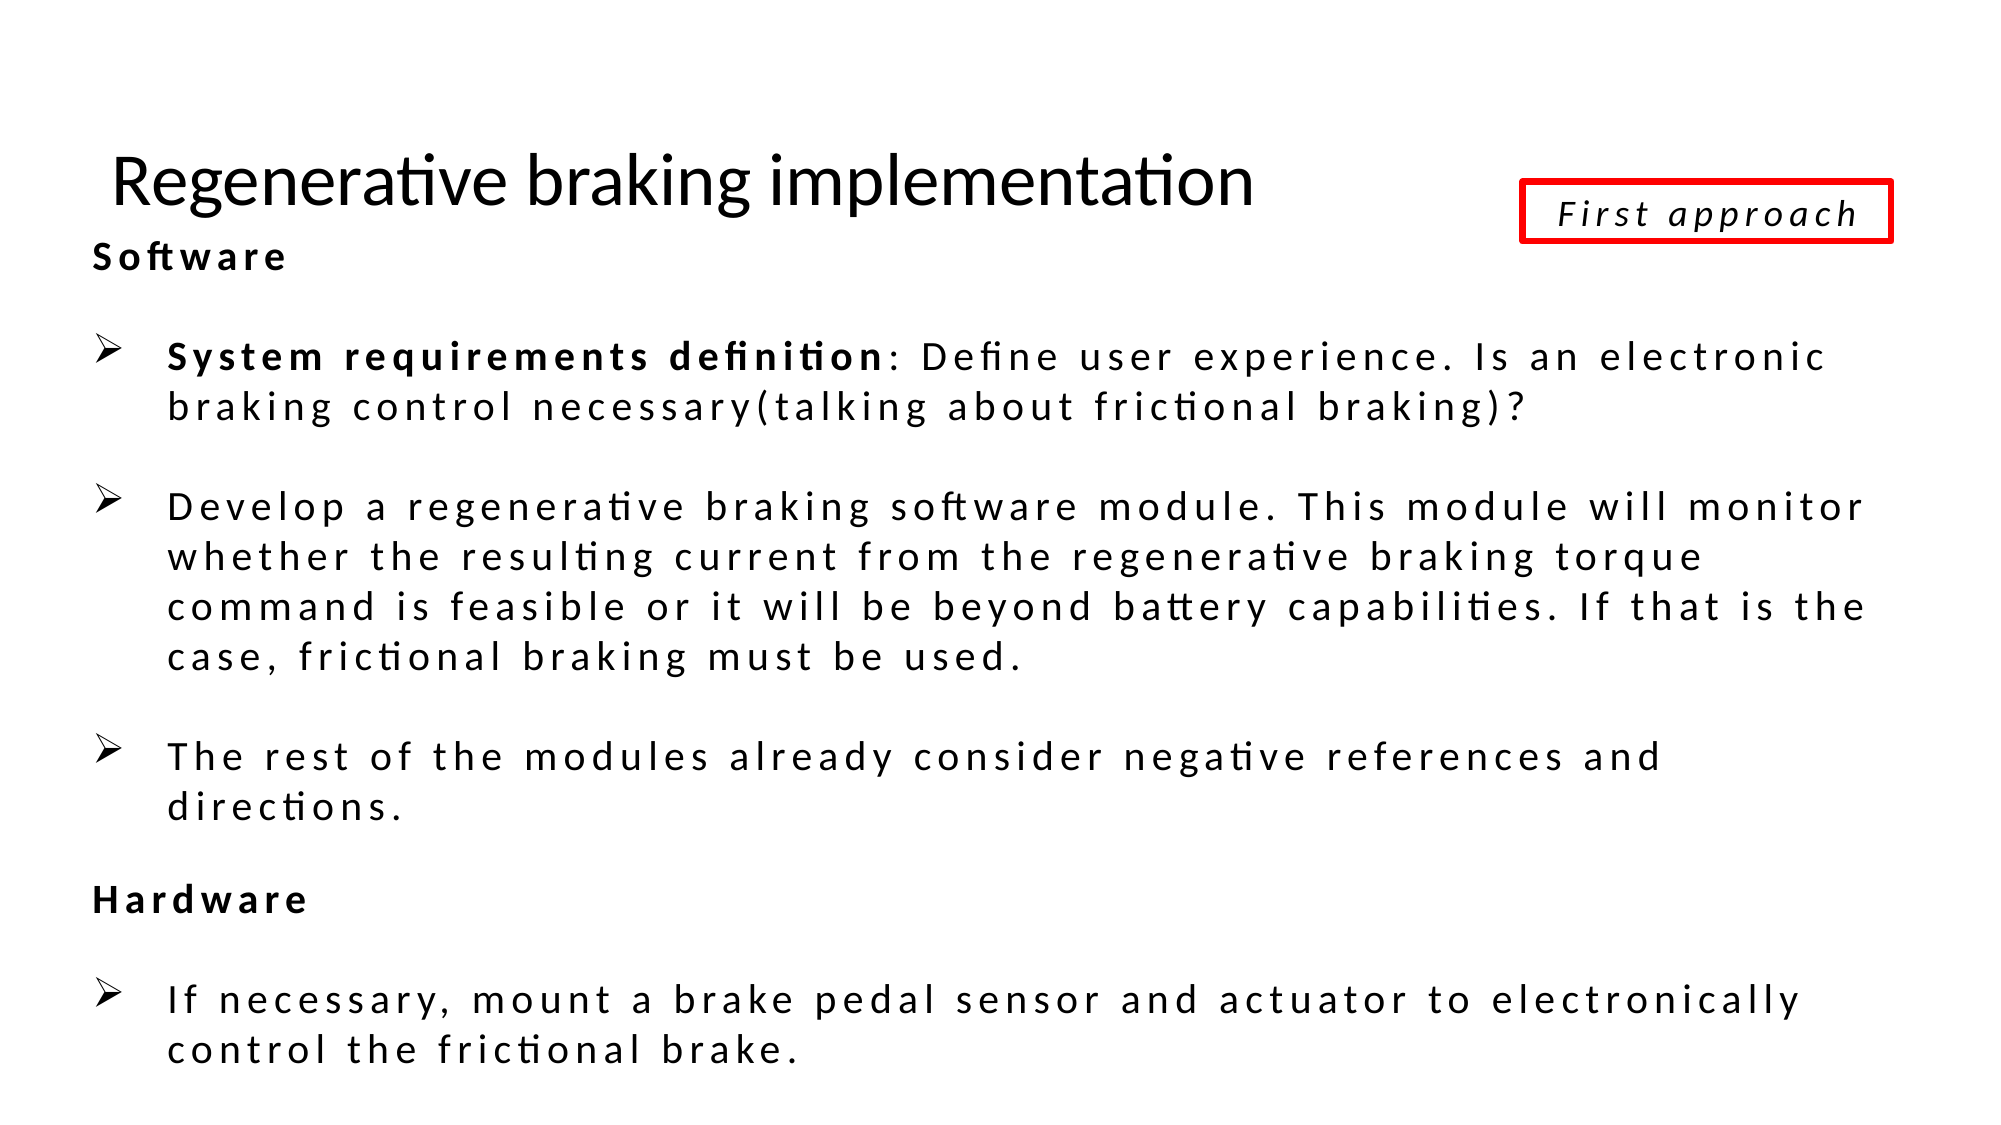

# Regenerative braking implementation
First approach
Software

System requirements definition: Define user experience. Is an electronic braking control necessary(talking about frictional braking)?

Develop a regenerative braking software module. This module will monitor whether the resulting current from the regenerative braking torque command is feasible or it will be beyond battery capabilities. If that is the case, frictional braking must be used.

The rest of the modules already consider negative references and directions.

Hardware

If necessary, mount a brake pedal sensor and actuator to electronically control the frictional brake.